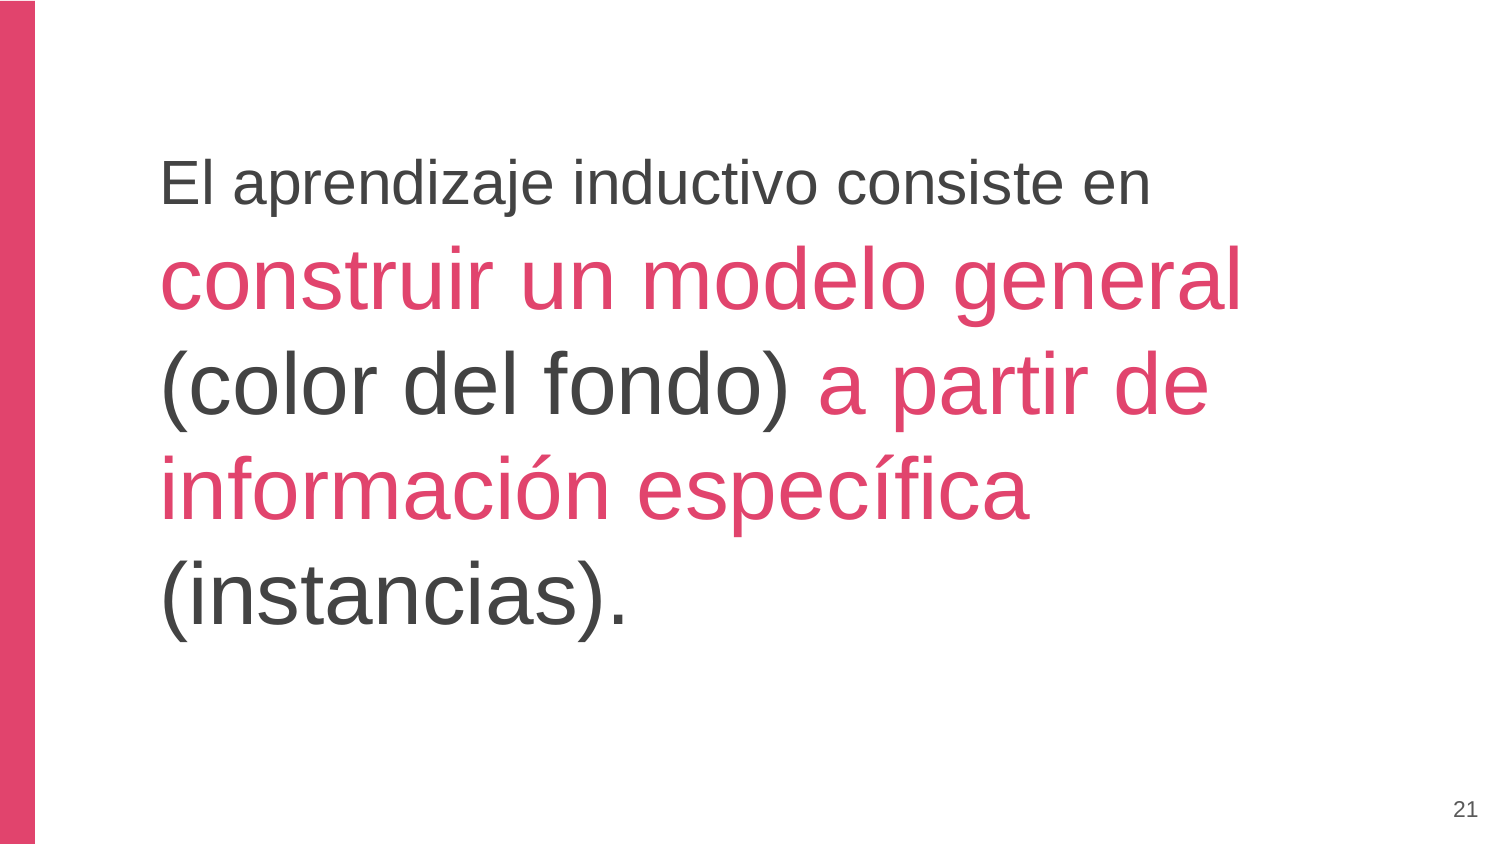

El aprendizaje inductivo consiste en construir un modelo general (color del fondo) a partir de información específica (instancias).
21